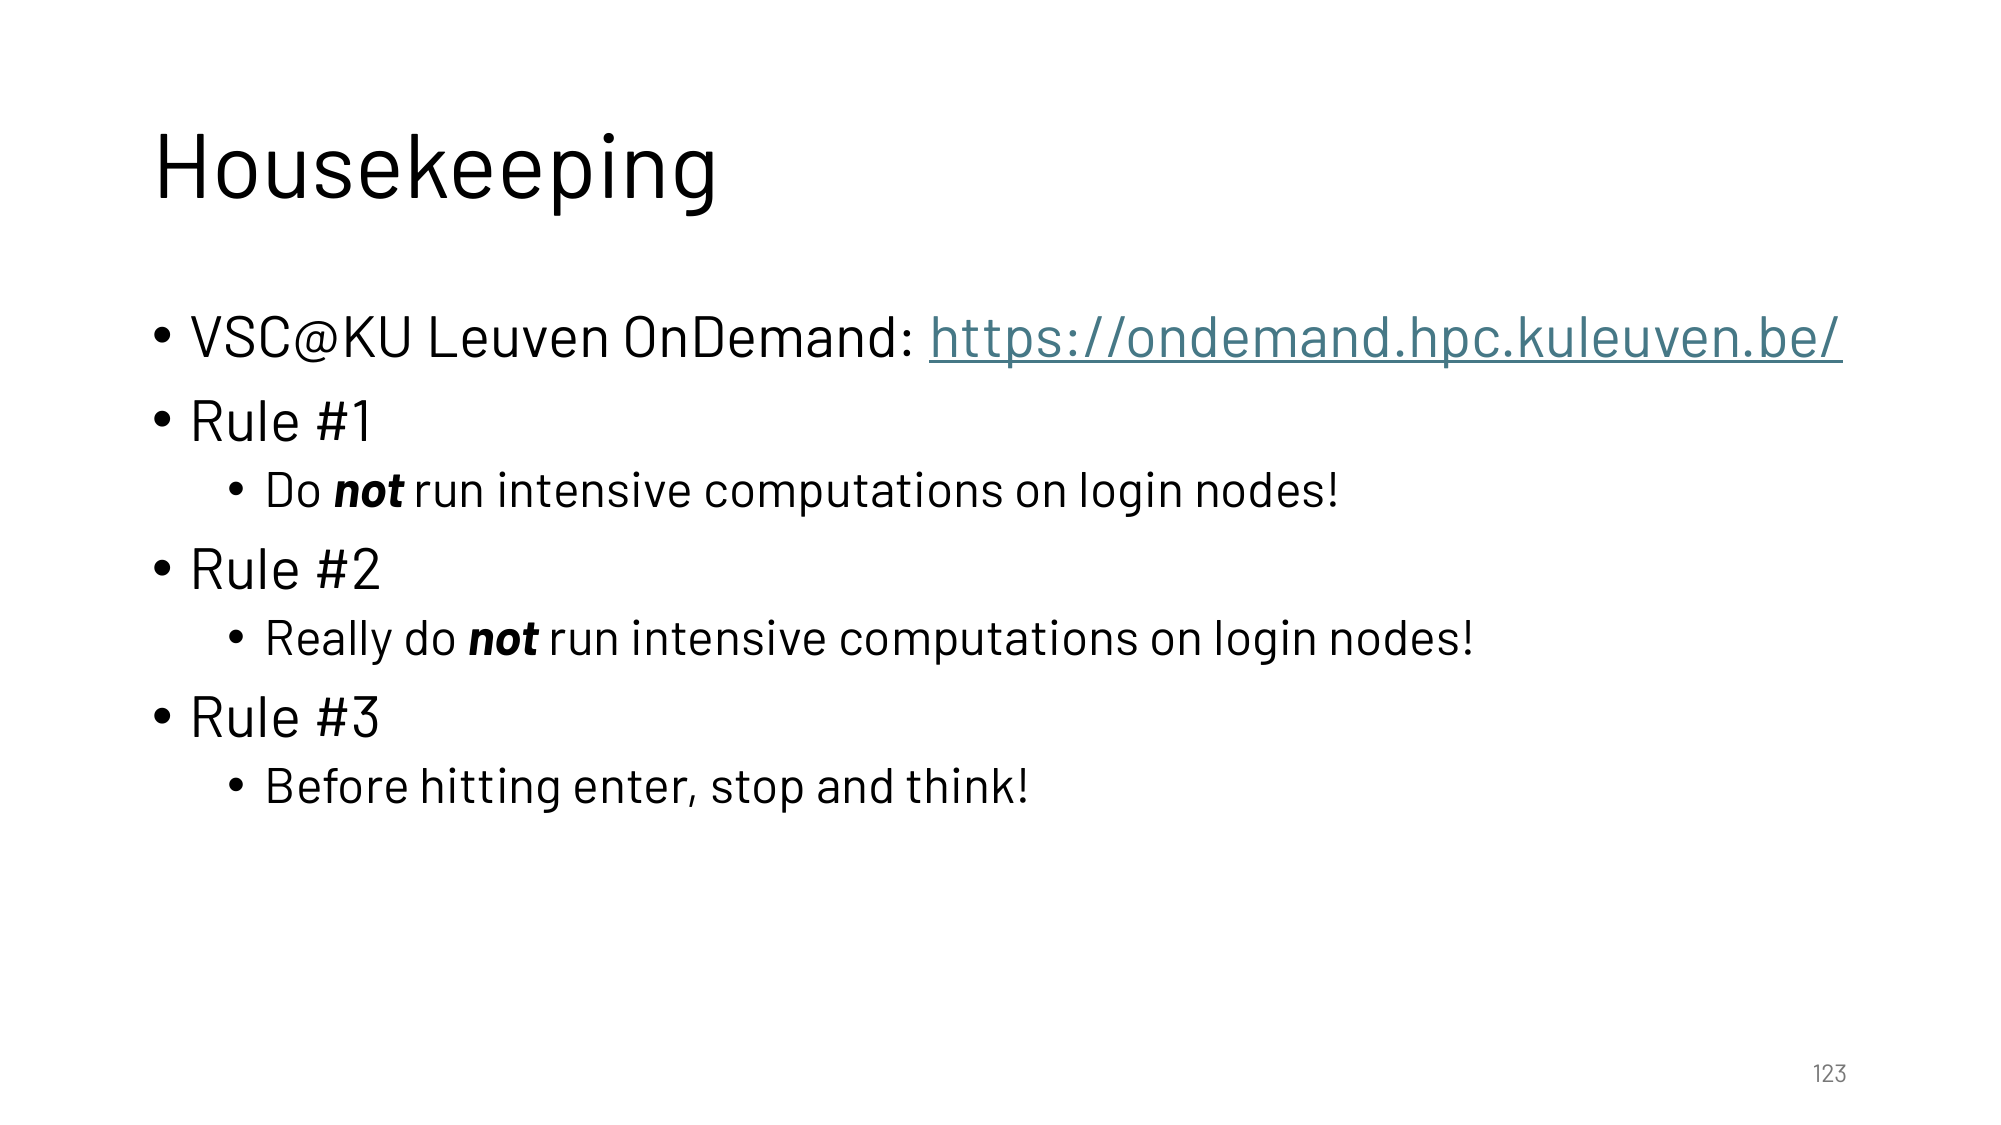

# Housekeeping
VSC@KU Leuven OnDemand: https://ondemand.hpc.kuleuven.be/
Rule #1
Do not run intensive computations on login nodes!
Rule #2
Really do not run intensive computations on login nodes!
Rule #3
Before hitting enter, stop and think!

123